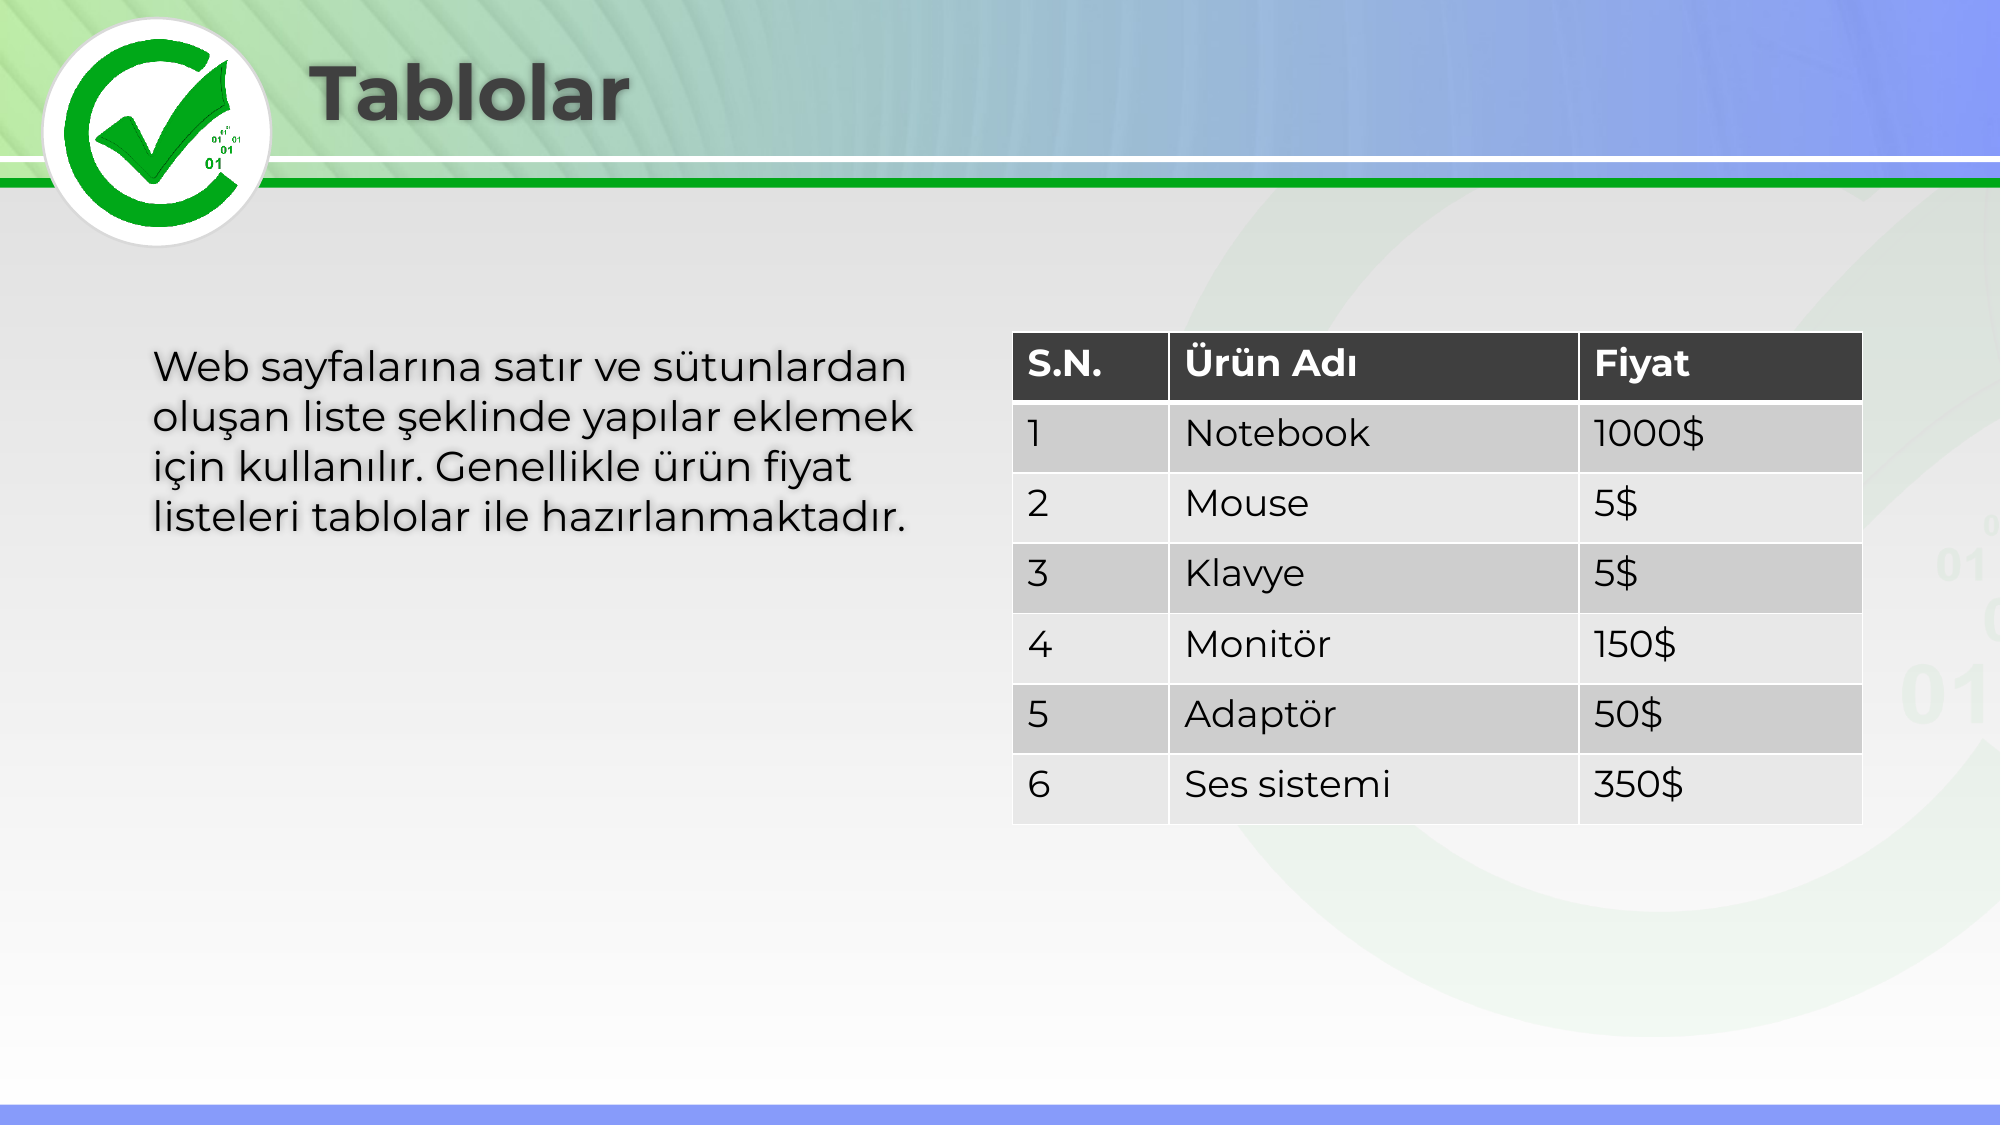

Tablolar
Web sayfalarına satır ve sütunlardan oluşan liste şeklinde yapılar eklemek için kullanılır. Genellikle ürün fiyat listeleri tablolar ile hazırlanmaktadır.
| S.N. | Ürün Adı | Fiyat |
| --- | --- | --- |
| 1 | Notebook | 1000$ |
| 2 | Mouse | 5$ |
| 3 | Klavye | 5$ |
| 4 | Monitör | 150$ |
| 5 | Adaptör | 50$ |
| 6 | Ses sistemi | 350$ |